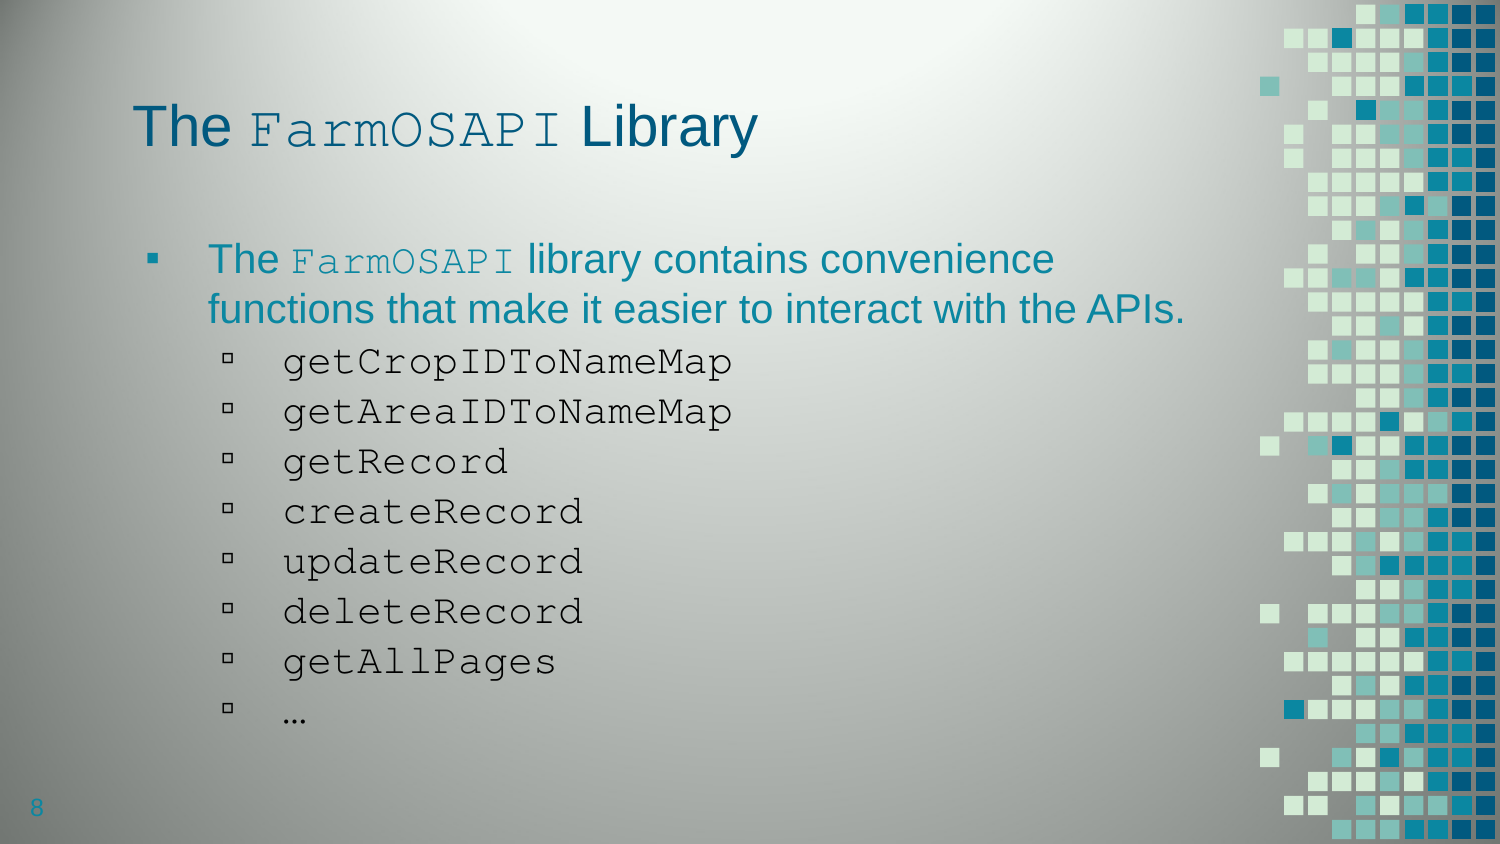

The FarmOSAPI Library
The FarmOSAPI library contains convenience functions that make it easier to interact with the APIs.
getCropIDToNameMap
getAreaIDToNameMap
getRecord
createRecord
updateRecord
deleteRecord
getAllPages
…
8